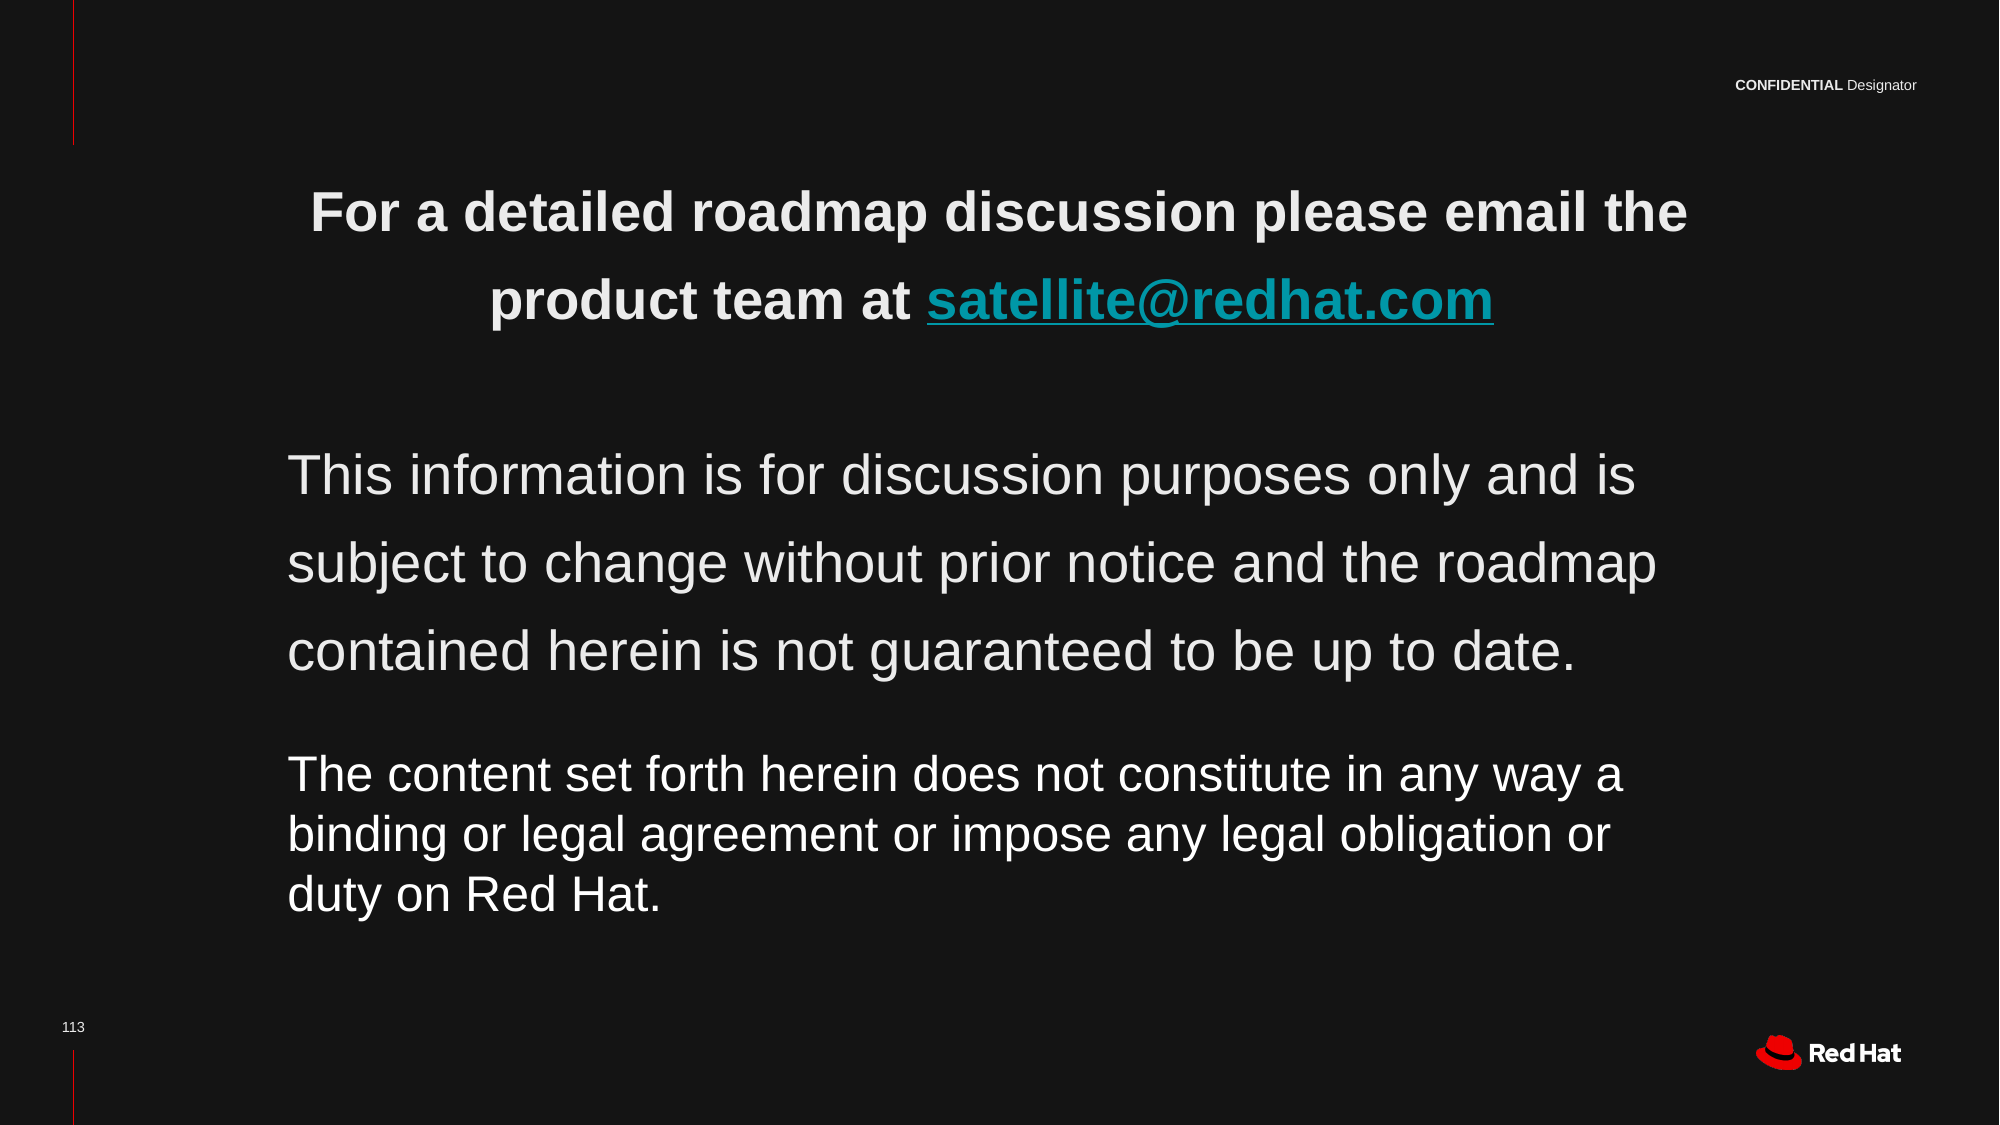

# For a detailed roadmap discussion please email the product team at satellite@redhat.com

This information is for discussion purposes only and is subject to change without prior notice and the roadmap contained herein is not guaranteed to be up to date.
The content set forth herein does not constitute in any way a binding or legal agreement or impose any legal obligation or duty on Red Hat.

113